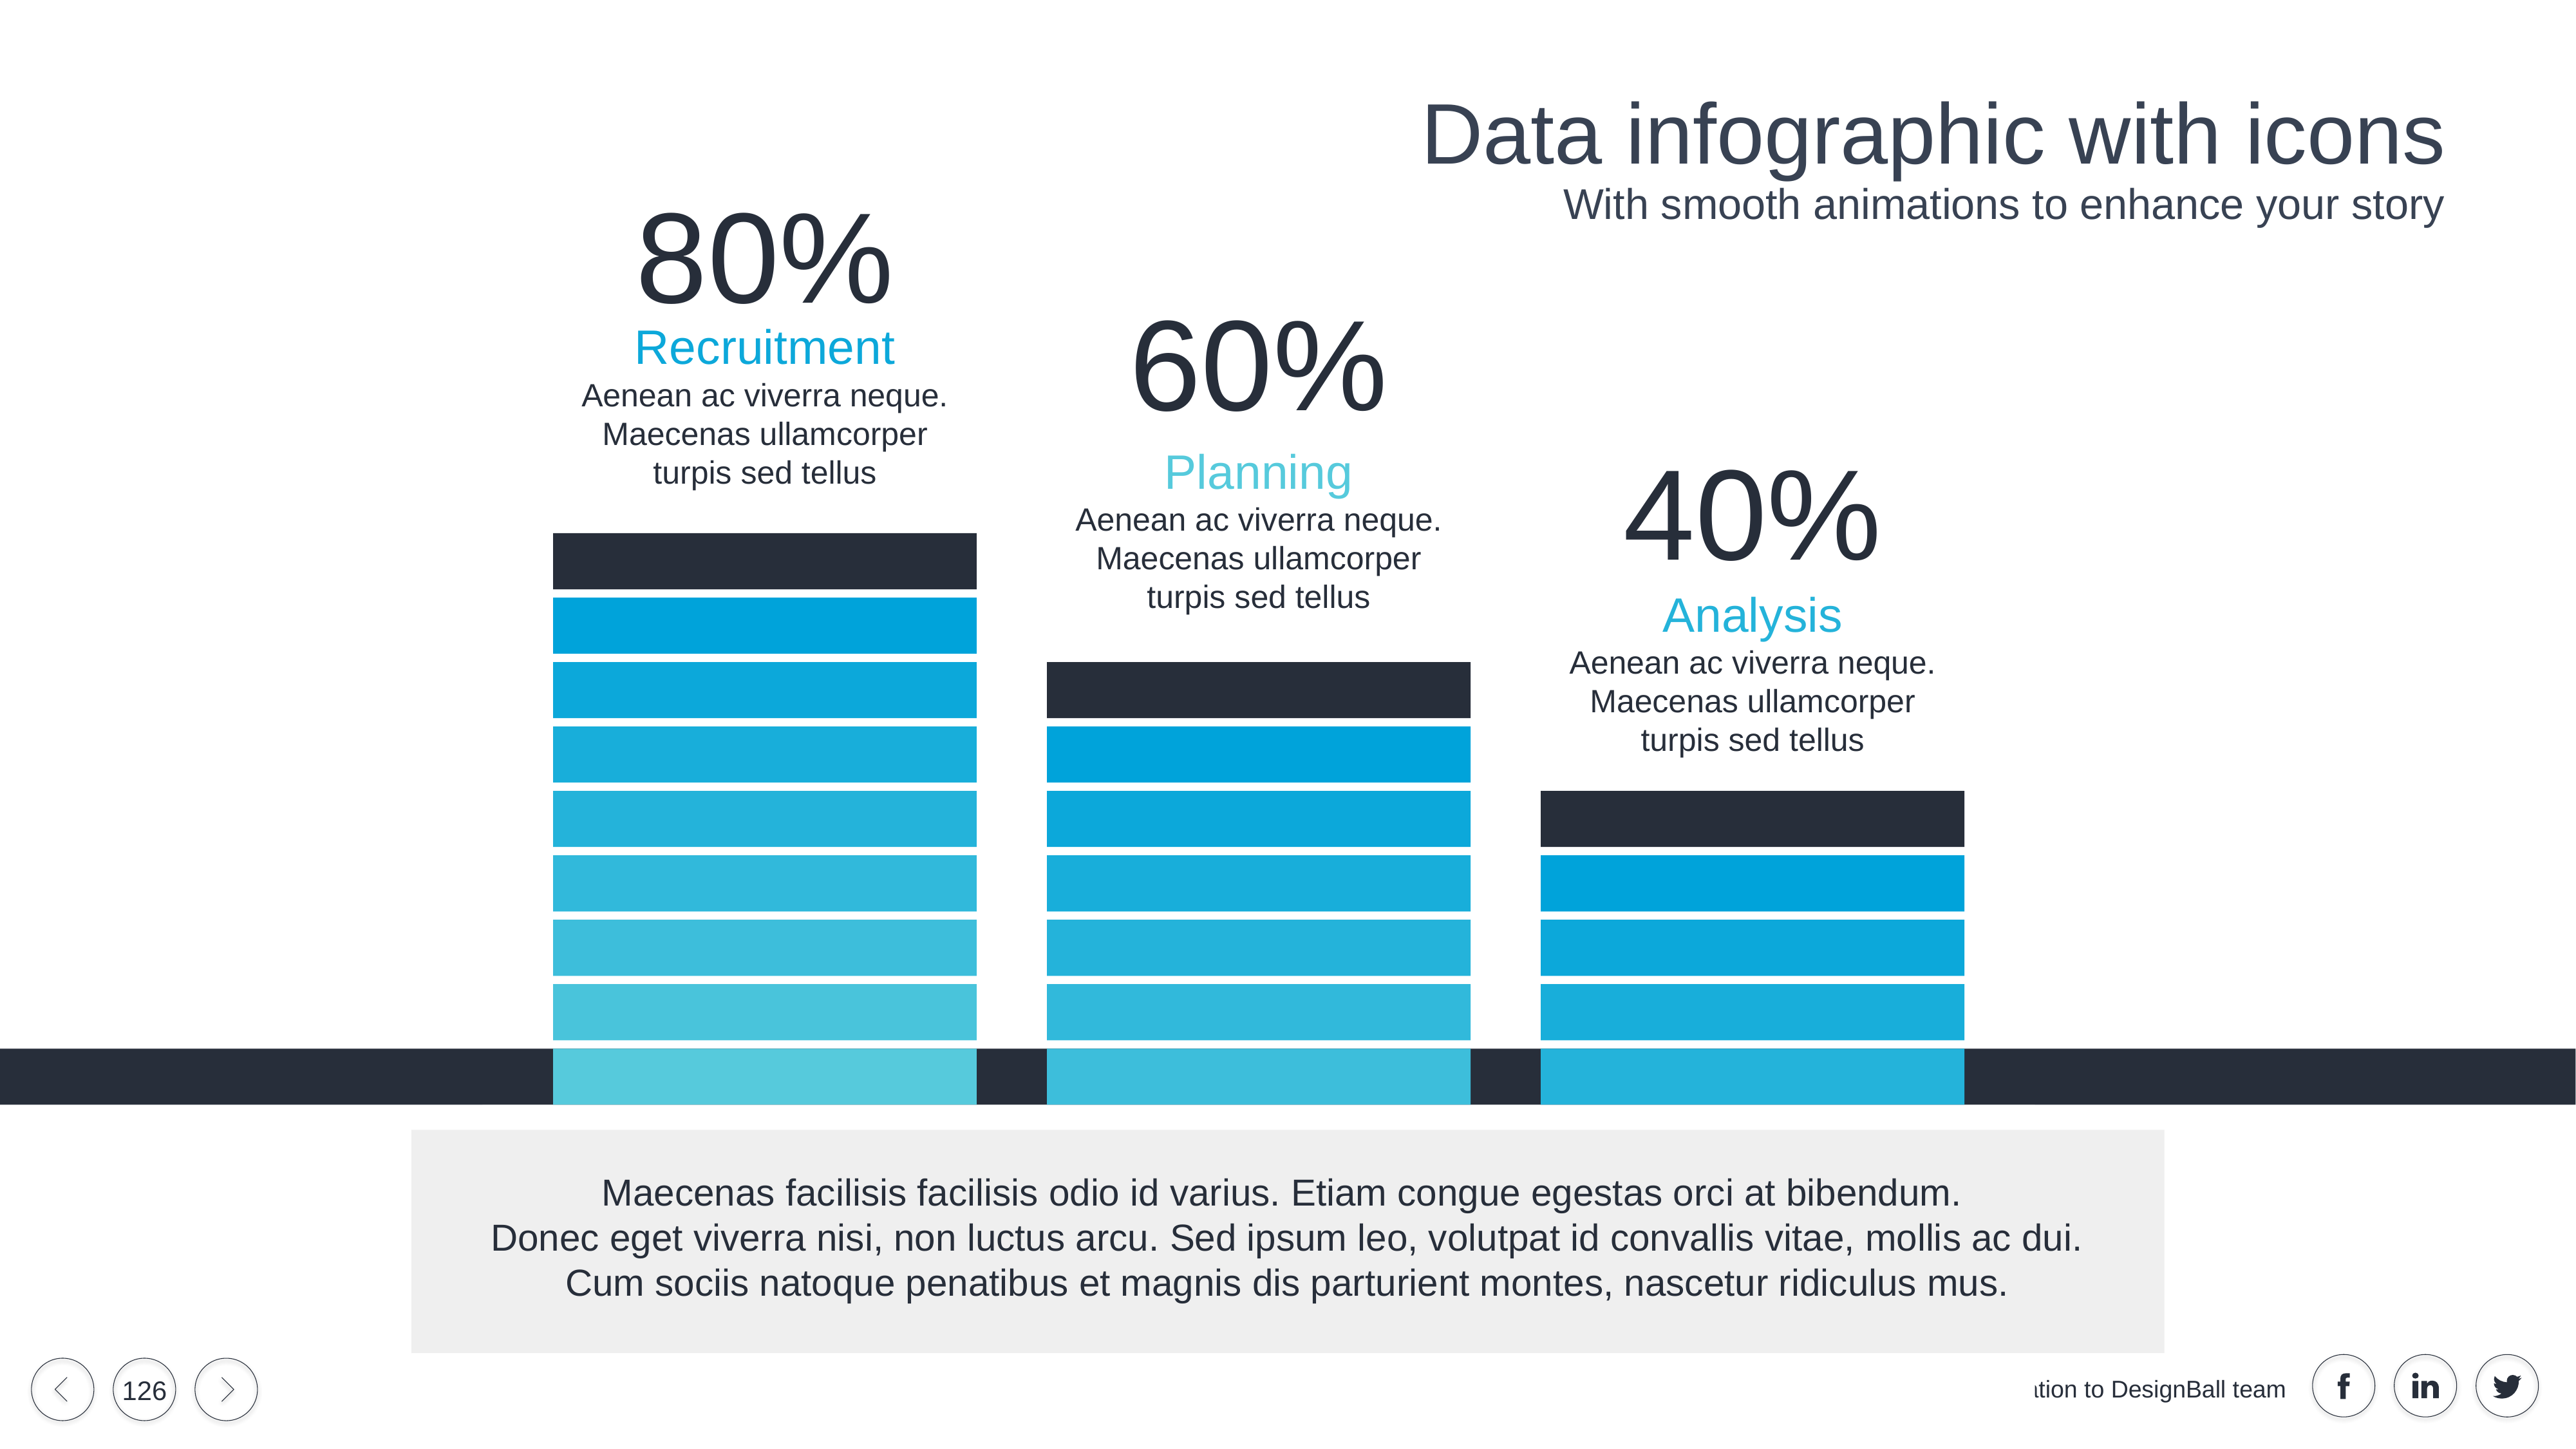

Data infographic with icons
With smooth animations to enhance your story

80%
60%
Recruitment
Aenean ac viverra neque. Maecenas ullamcorper turpis sed tellus
40%
Planning
Aenean ac viverra neque. Maecenas ullamcorper turpis sed tellus

Analysis
Aenean ac viverra neque. Maecenas ullamcorper turpis sed tellus

Maecenas facilisis facilisis odio id varius. Etiam congue egestas orci at bibendum.
Donec eget viverra nisi, non luctus arcu. Sed ipsum leo, volutpat id convallis vitae, mollis ac dui. Cum sociis natoque penatibus et magnis dis parturient montes, nascetur ridiculus mus.